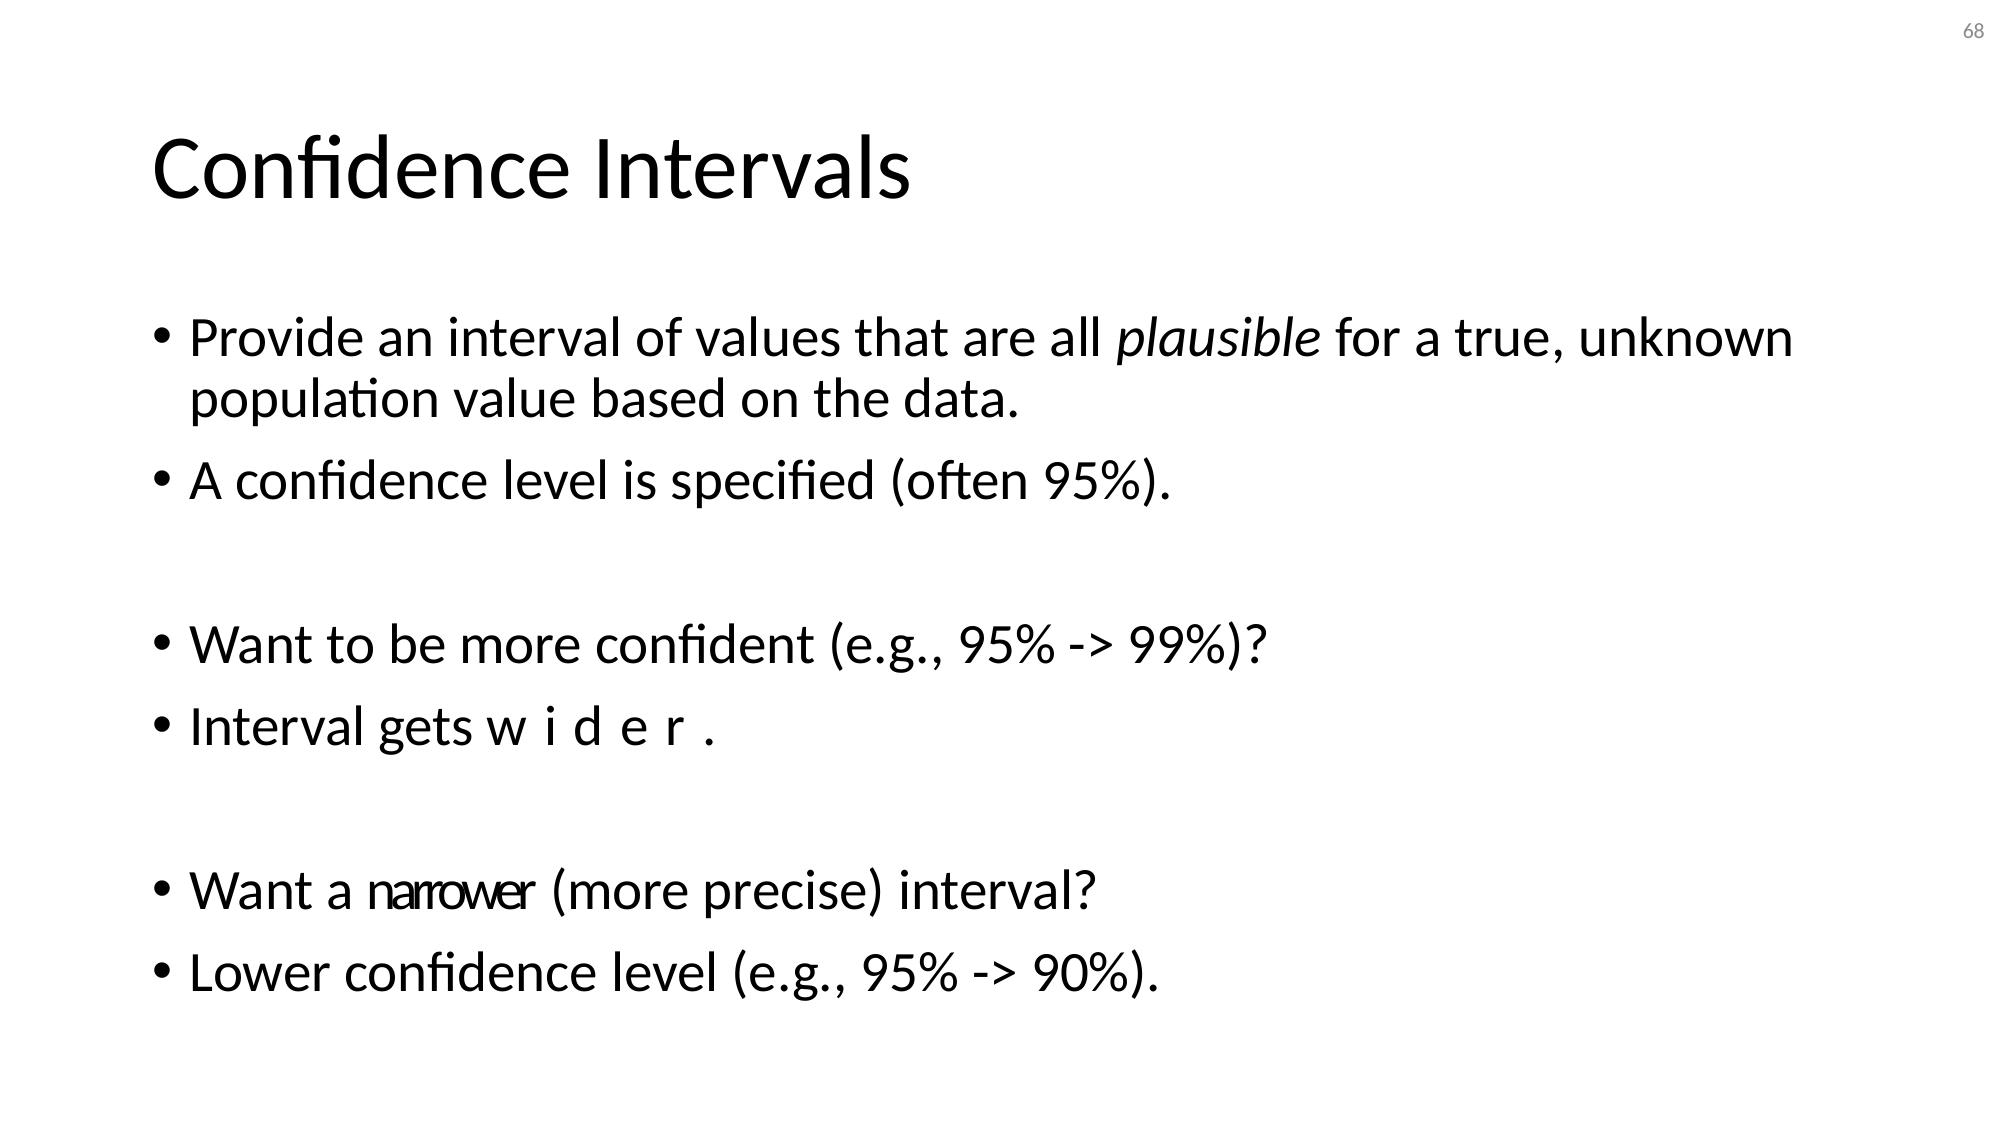

68
# Confidence Intervals
Provide an interval of values that are all plausible for a true, unknown population value based on the data.
A confidence level is specified (often 95%).

Want to be more confident (e.g., 95% -> 99%)?
Interval gets wider.

Want a narrower (more precise) interval?
Lower confidence level (e.g., 95% -> 90%).